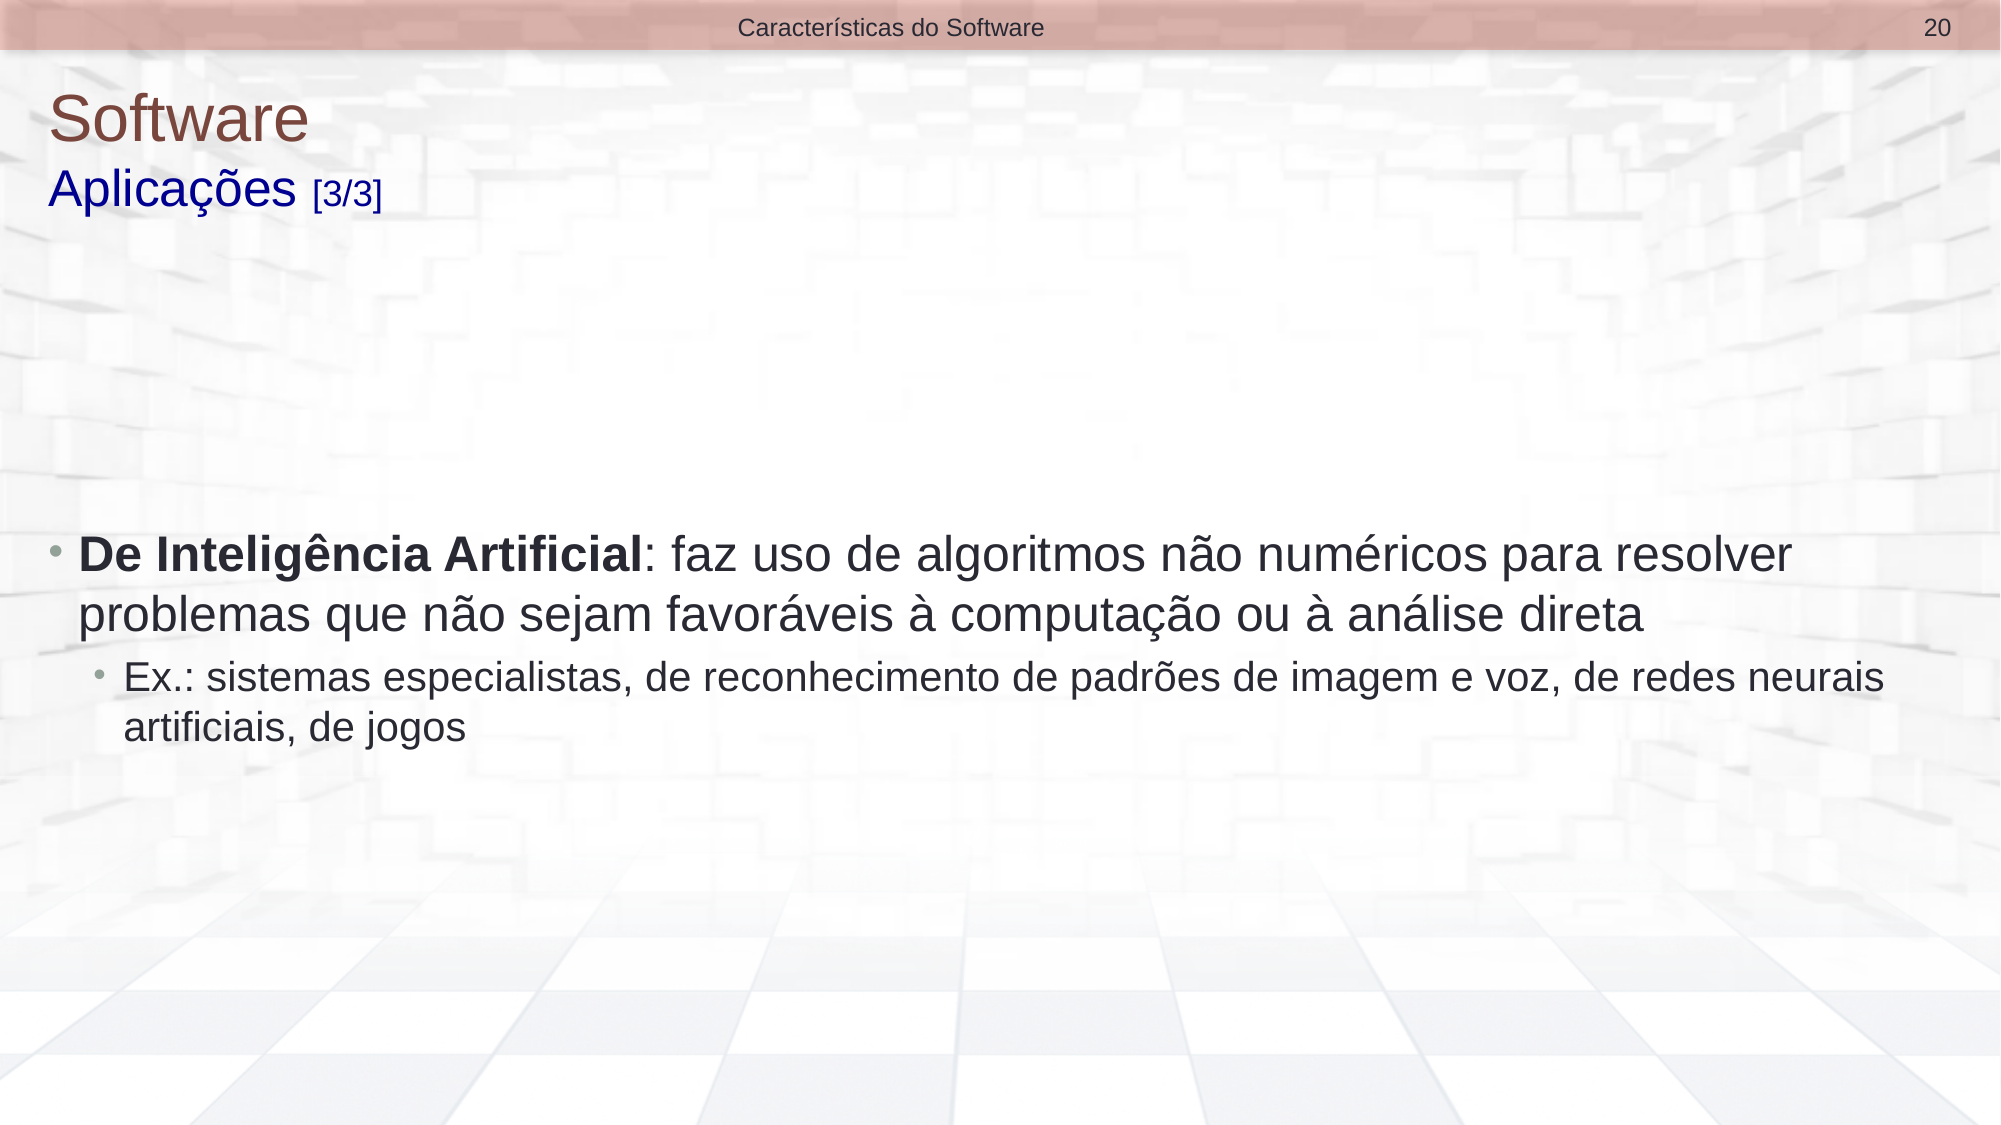

20
Características do Software
# Software Aplicações [3/3]
De Inteligência Artificial: faz uso de algoritmos não numéricos para resolver problemas que não sejam favoráveis à computação ou à análise direta
Ex.: sistemas especialistas, de reconhecimento de padrões de imagem e voz, de redes neurais artificiais, de jogos